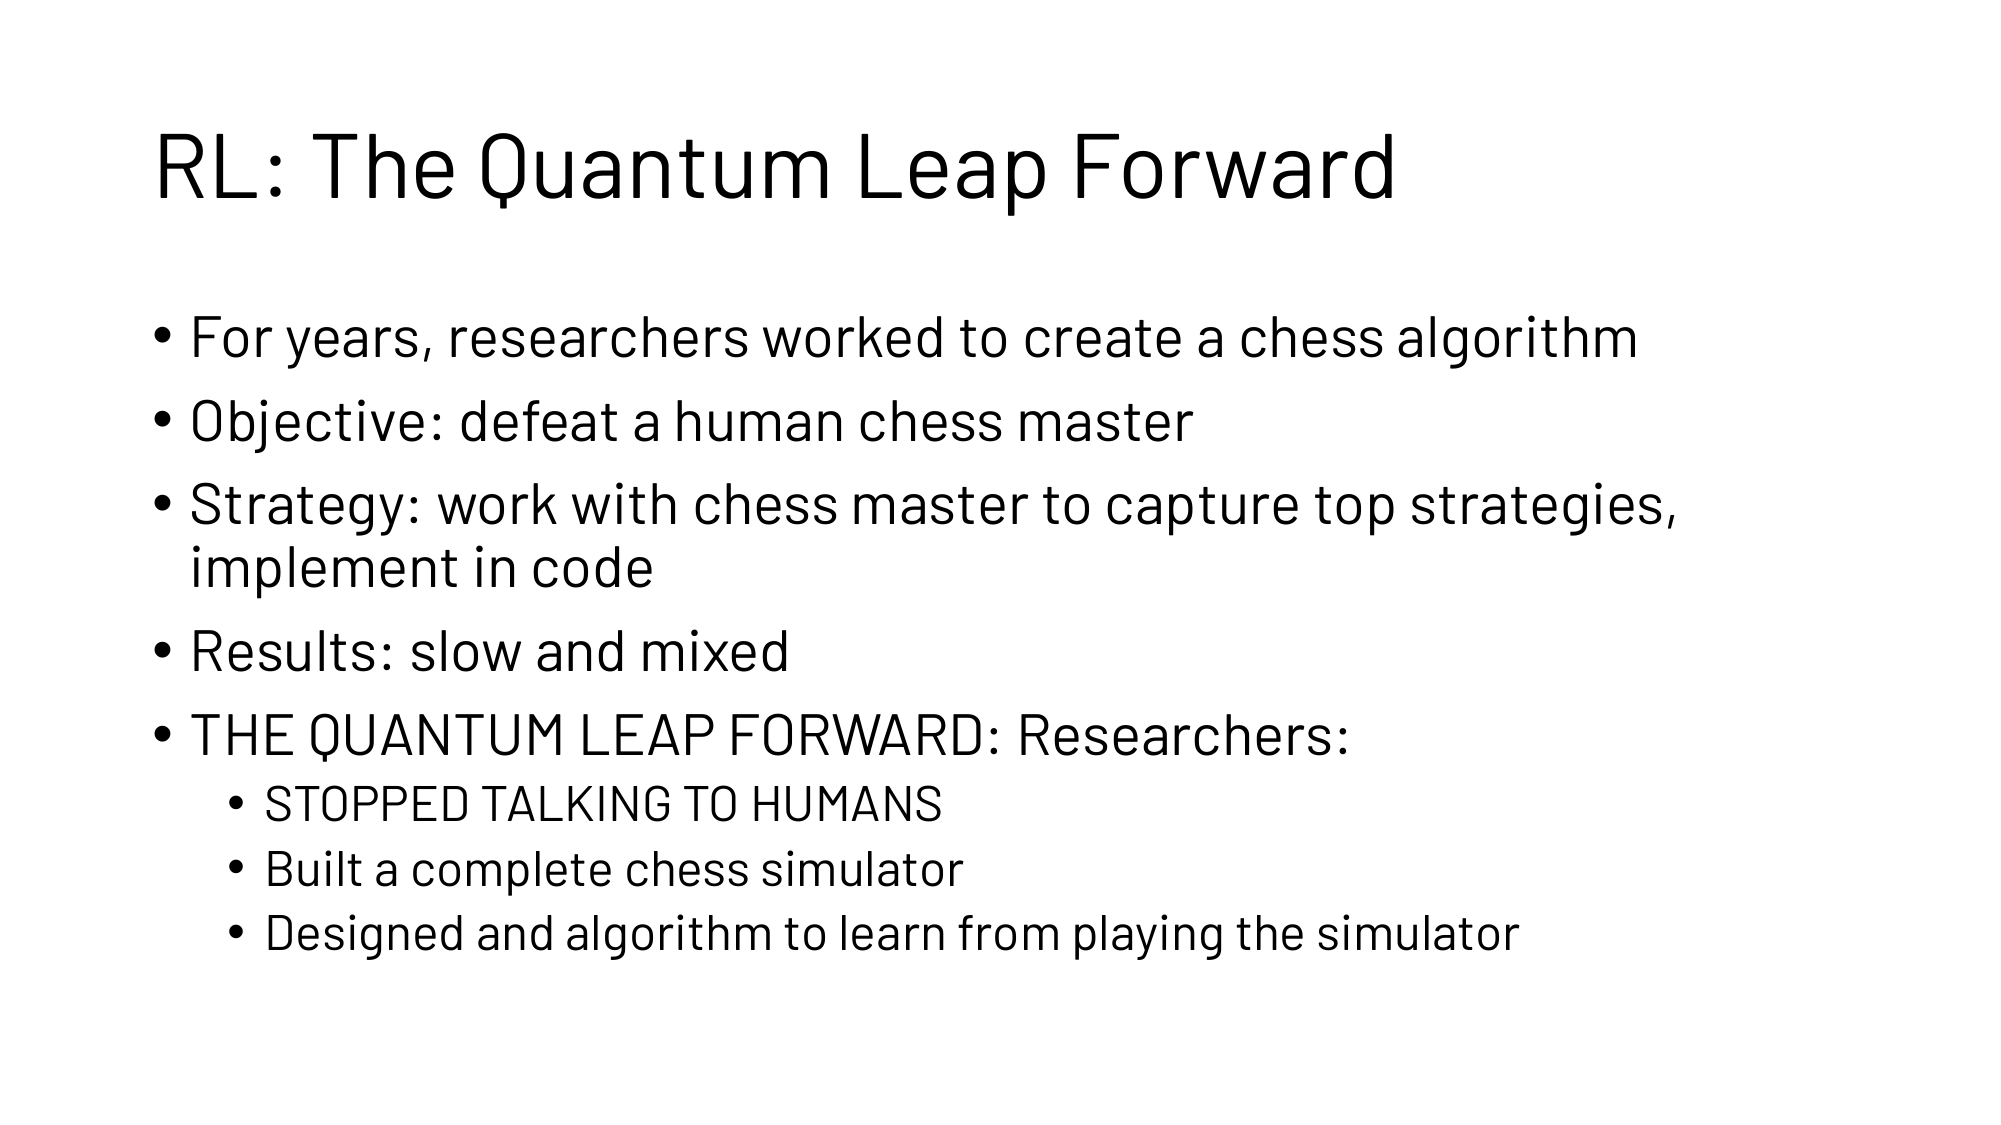

# RL: The Quantum Leap Forward
For years, researchers worked to create a chess algorithm
Objective: defeat a human chess master
Strategy: work with chess master to capture top strategies, implement in code
Results: slow and mixed
THE QUANTUM LEAP FORWARD: Researchers:
STOPPED TALKING TO HUMANS
Built a complete chess simulator
Designed and algorithm to learn from playing the simulator